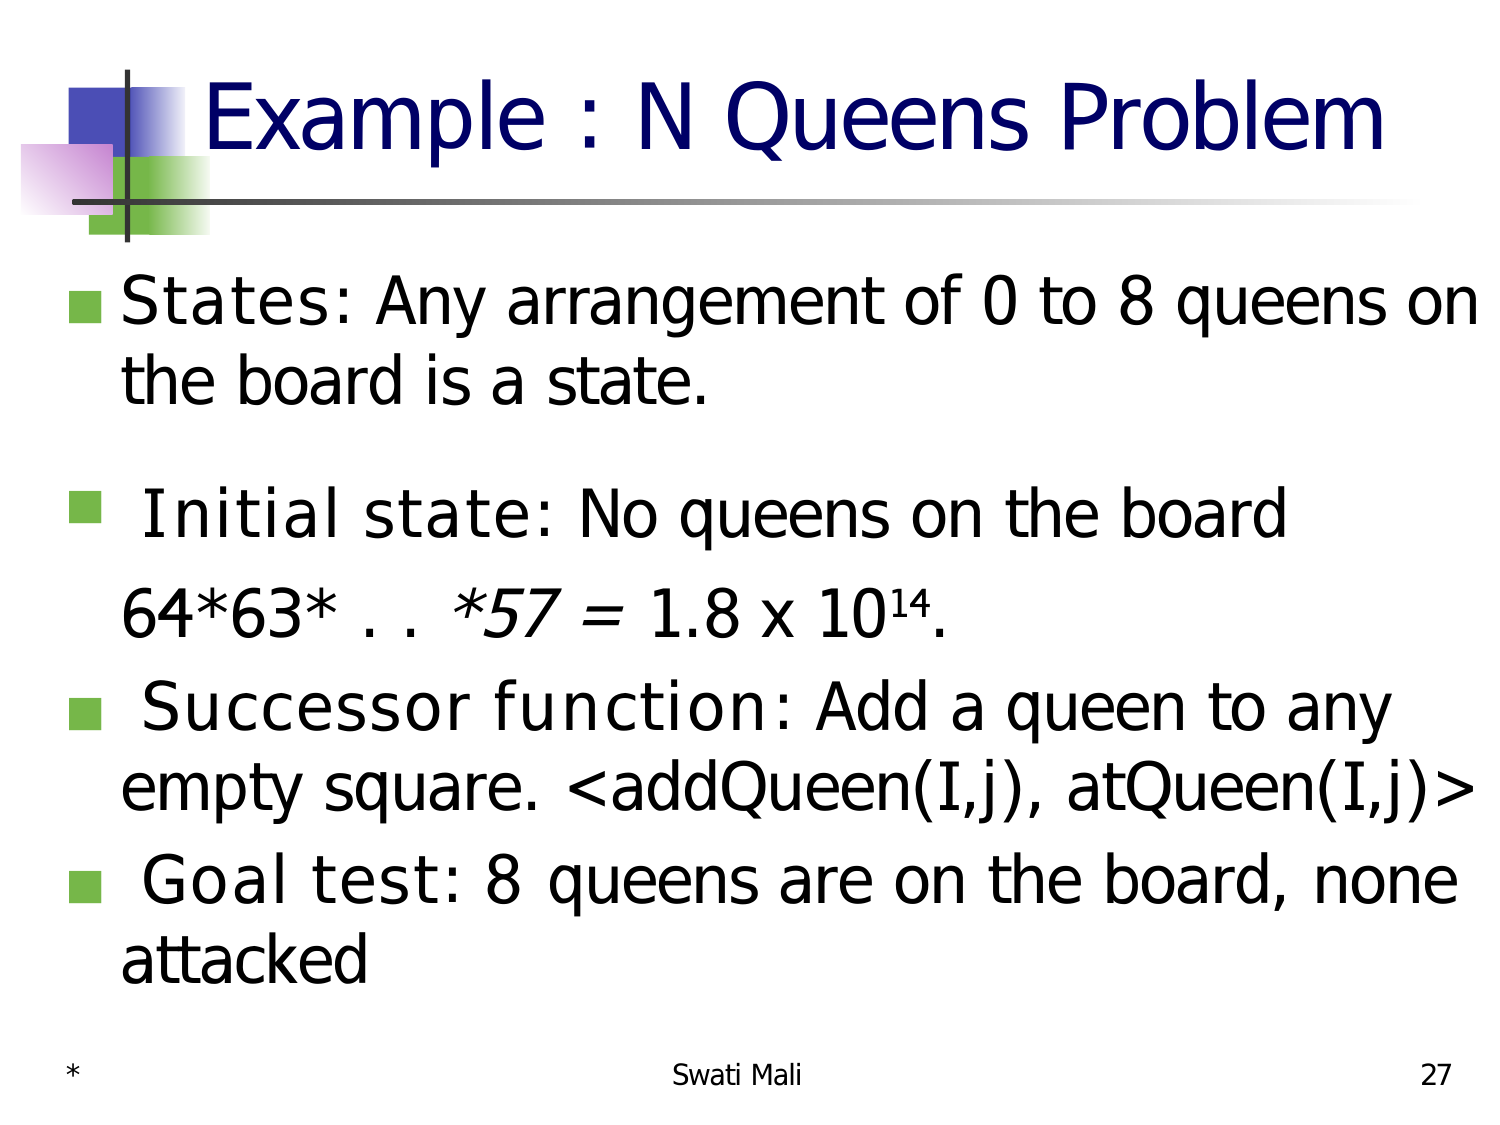

# Example : N Queens Problem
States: Any arrangement of 0 to 8 queens on the board is a state.
 Initial state: No queens on the board
	64*63* . . *57 = 1.8 x 1014.
 Successor function: Add a queen to any empty square. <addQueen(I,j), atQueen(I,j)>
 Goal test: 8 queens are on the board, none attacked
*
Swati Mali
27